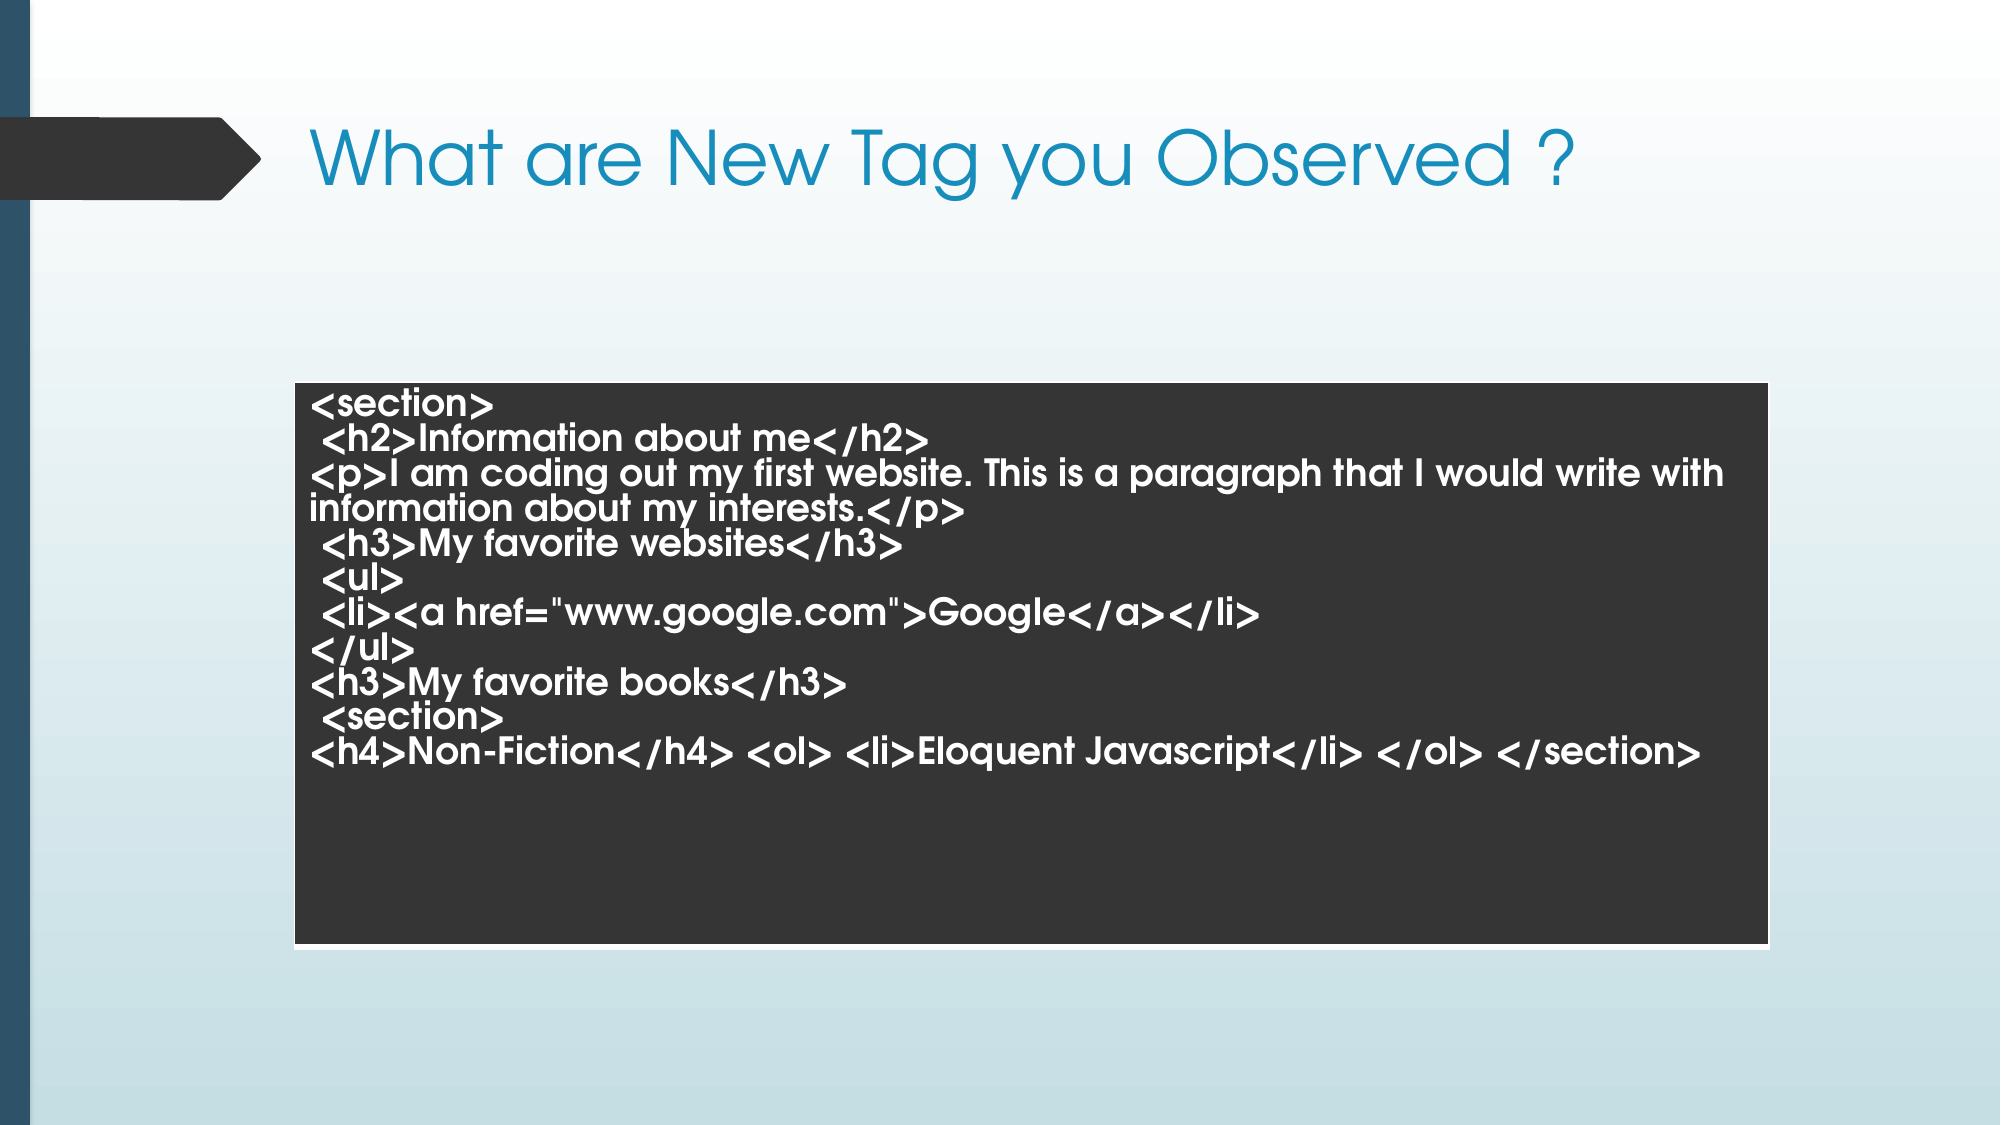

# What are New Tag you Observed ?

| <section> <h2>Information about me</h2> <p>I am coding out my first website. This is a paragraph that I would write with information about my interests.</p> <h3>My favorite websites</h3> <ul> <li><a href="www.google.com">Google</a></li> </ul> <h3>My favorite books</h3> <section> <h4>Non-Fiction</h4> <ol> <li>Eloquent Javascript</li> </ol> </section> |
| --- |